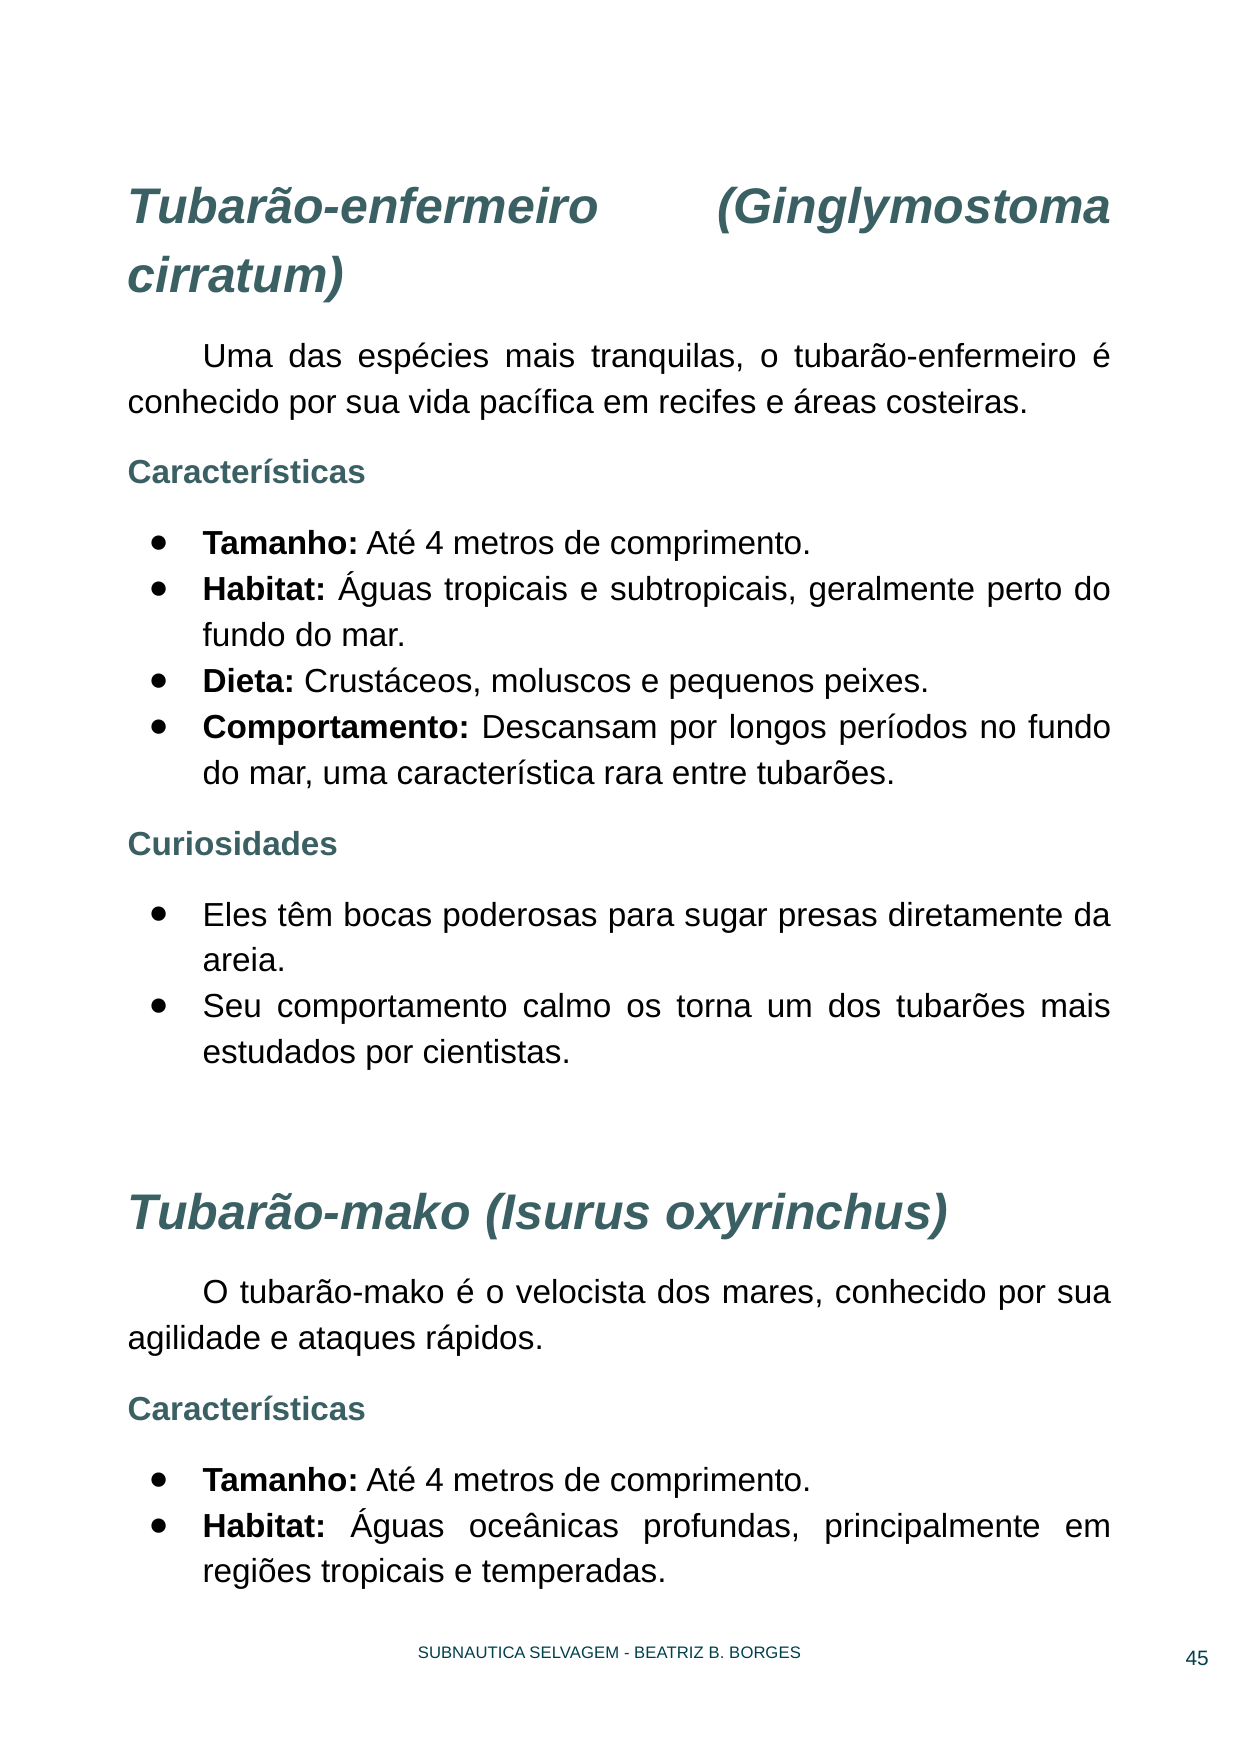

Tubarão-enfermeiro (Ginglymostoma cirratum)
Uma das espécies mais tranquilas, o tubarão-enfermeiro é conhecido por sua vida pacífica em recifes e áreas costeiras.
Características
Tamanho: Até 4 metros de comprimento.
Habitat: Águas tropicais e subtropicais, geralmente perto do fundo do mar.
Dieta: Crustáceos, moluscos e pequenos peixes.
Comportamento: Descansam por longos períodos no fundo do mar, uma característica rara entre tubarões.
Curiosidades
Eles têm bocas poderosas para sugar presas diretamente da areia.
Seu comportamento calmo os torna um dos tubarões mais estudados por cientistas.

Tubarão-mako (Isurus oxyrinchus)
O tubarão-mako é o velocista dos mares, conhecido por sua agilidade e ataques rápidos.
Características
Tamanho: Até 4 metros de comprimento.
Habitat: Águas oceânicas profundas, principalmente em regiões tropicais e temperadas.
45
SUBNAUTICA SELVAGEM - BEATRIZ B. BORGES